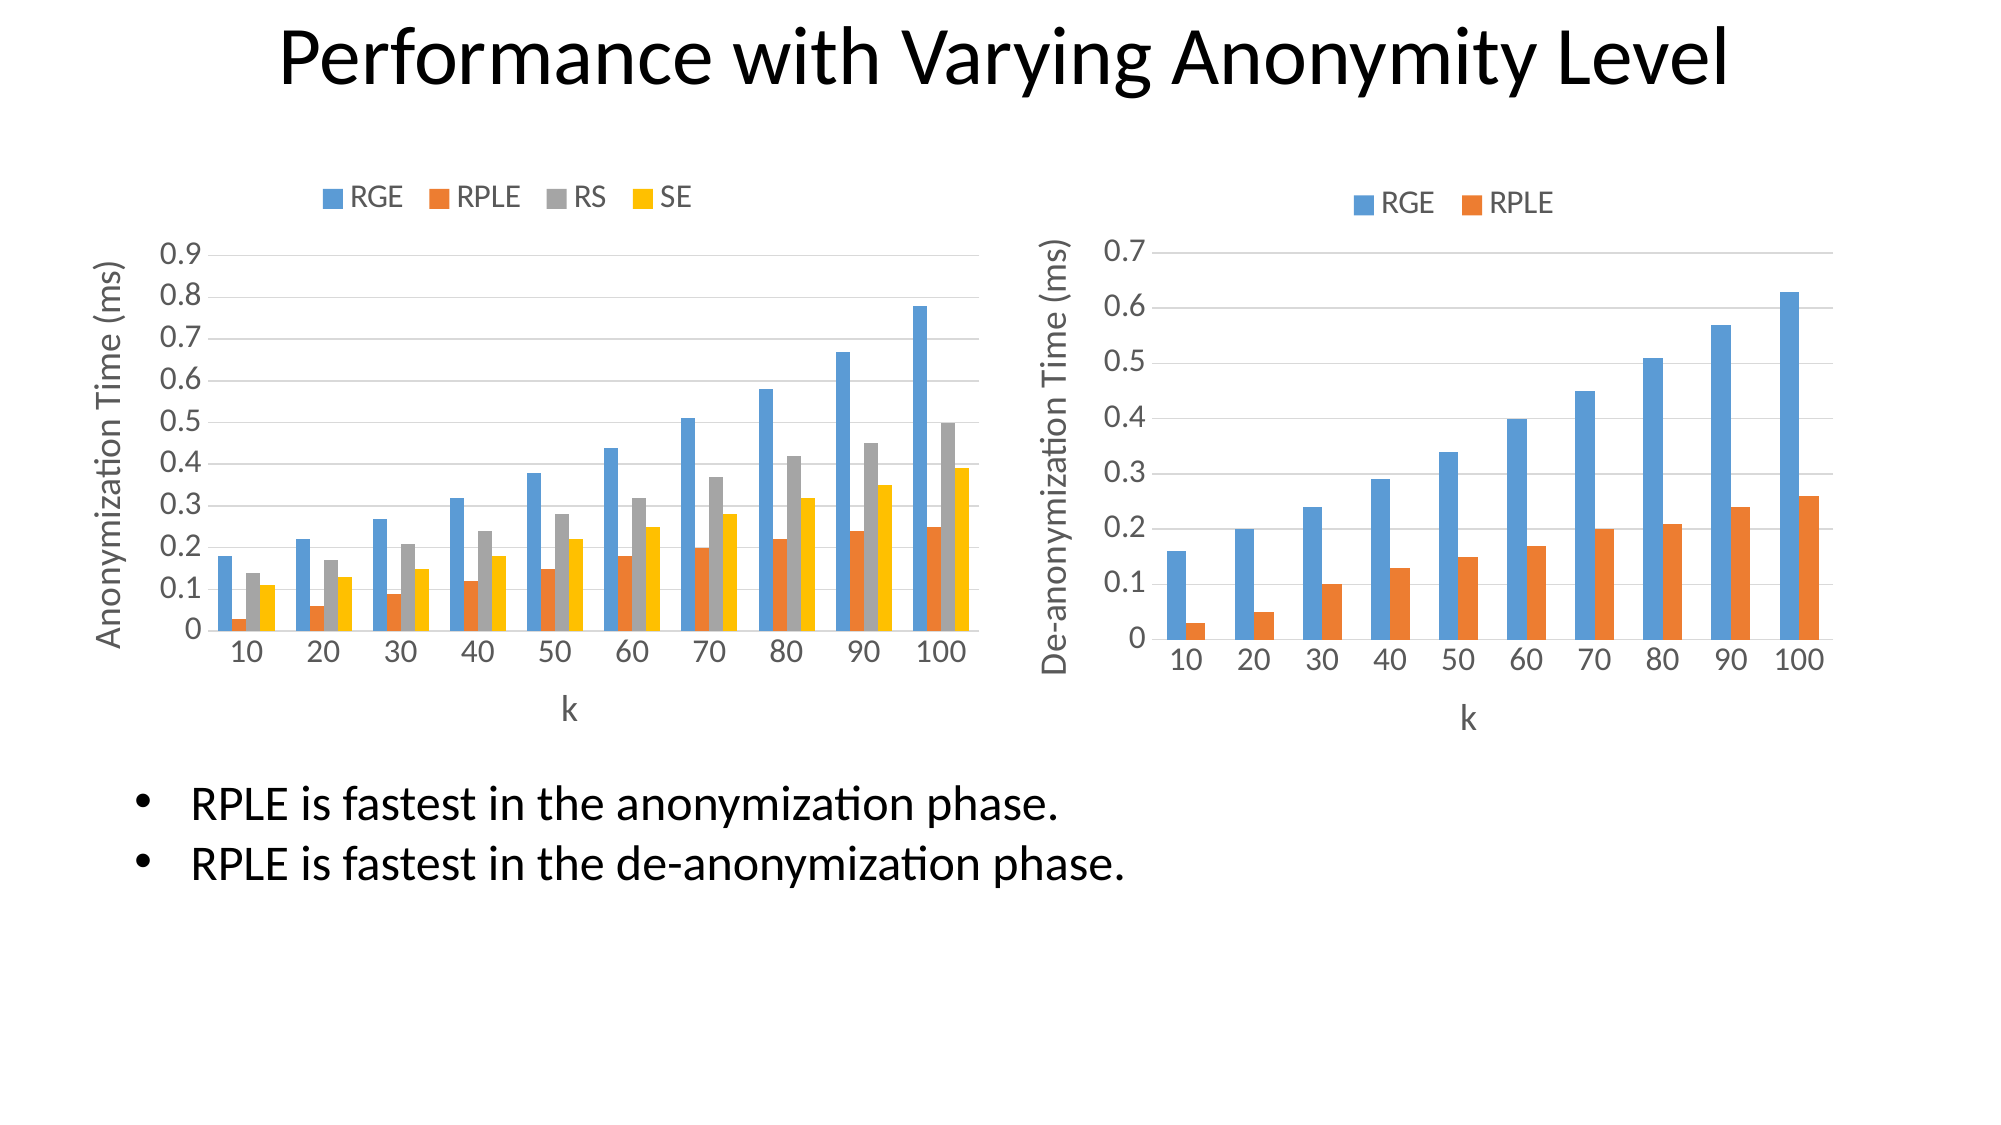

Performance with Varying Anonymity Level

### Chart

| Category | RGE | RPLE | RS | SE |
|---|---|---|---|---|
| 10 | 0.18 | 0.03 | 0.14 | 0.11 |
| 20 | 0.22 | 0.06 | 0.17 | 0.13 |
| 30 | 0.27 | 0.09 | 0.21 | 0.15 |
| 40 | 0.32 | 0.12 | 0.24 | 0.18 |
| 50 | 0.38 | 0.15 | 0.28 | 0.22 |
| 60 | 0.44 | 0.18 | 0.32 | 0.25 |
| 70 | 0.51 | 0.2 | 0.37 | 0.28 |
| 80 | 0.58 | 0.22 | 0.42 | 0.32 |
| 90 | 0.67 | 0.24 | 0.45 | 0.35 |
| 100 | 0.78 | 0.25 | 0.5 | 0.39 |

### Chart

| Category | RGE | RPLE |
|---|---|---|
| 10 | 0.16 | 0.03 |
| 20 | 0.2 | 0.05 |
| 30 | 0.24 | 0.1 |
| 40 | 0.29 | 0.13 |
| 50 | 0.34 | 0.15 |
| 60 | 0.4 | 0.17 |
| 70 | 0.45 | 0.2 |
| 80 | 0.51 | 0.21 |
| 90 | 0.57 | 0.24 |
| 100 | 0.63 | 0.26 |
RPLE is fastest in the anonymization phase.
RPLE is fastest in the de-anonymization phase.